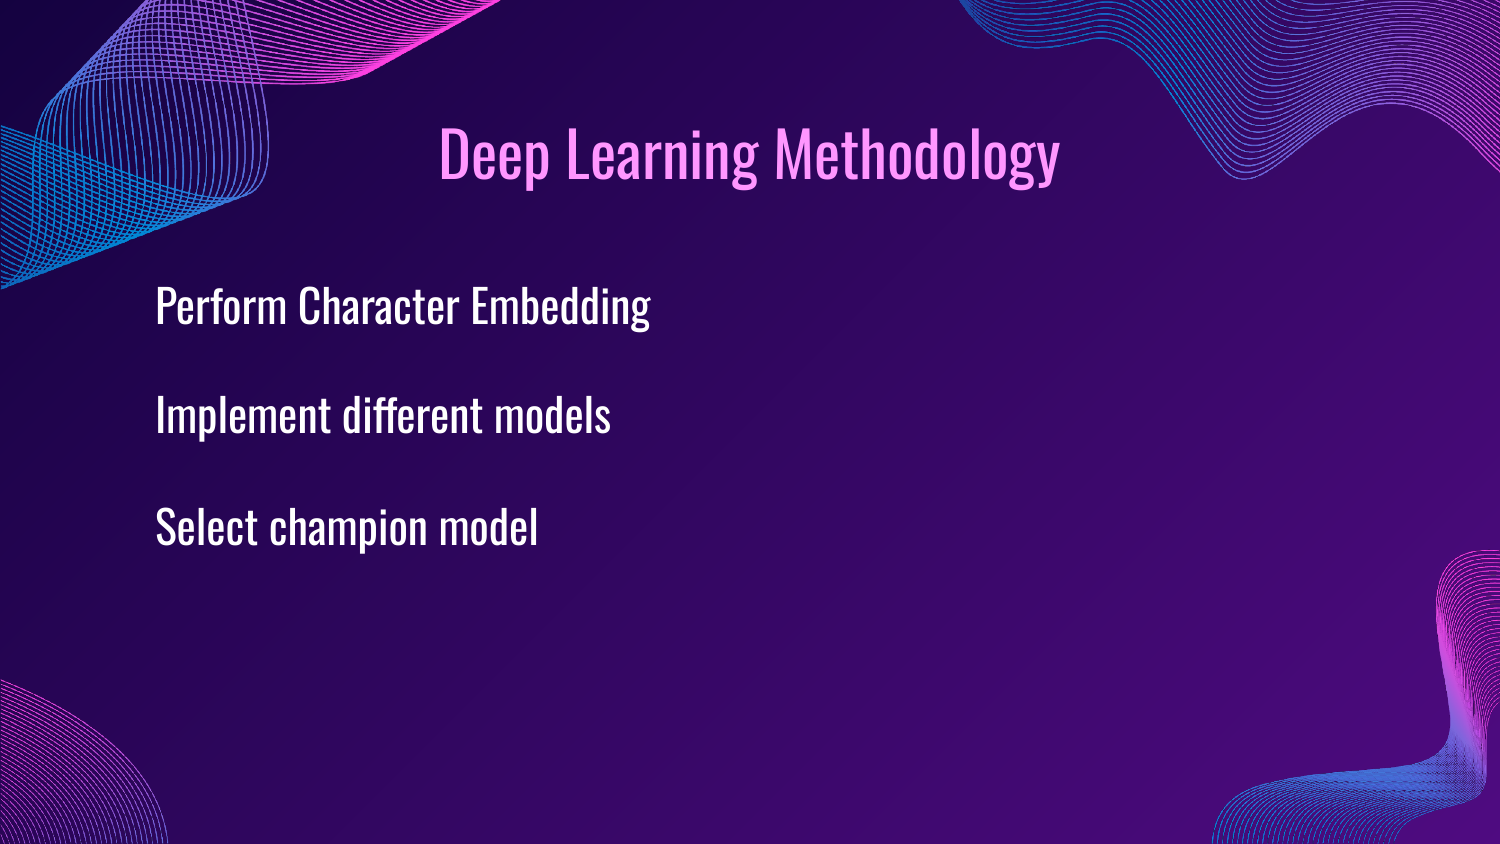

# Deep Learning Methodology
Perform Character Embedding
Implement different models
Select champion model